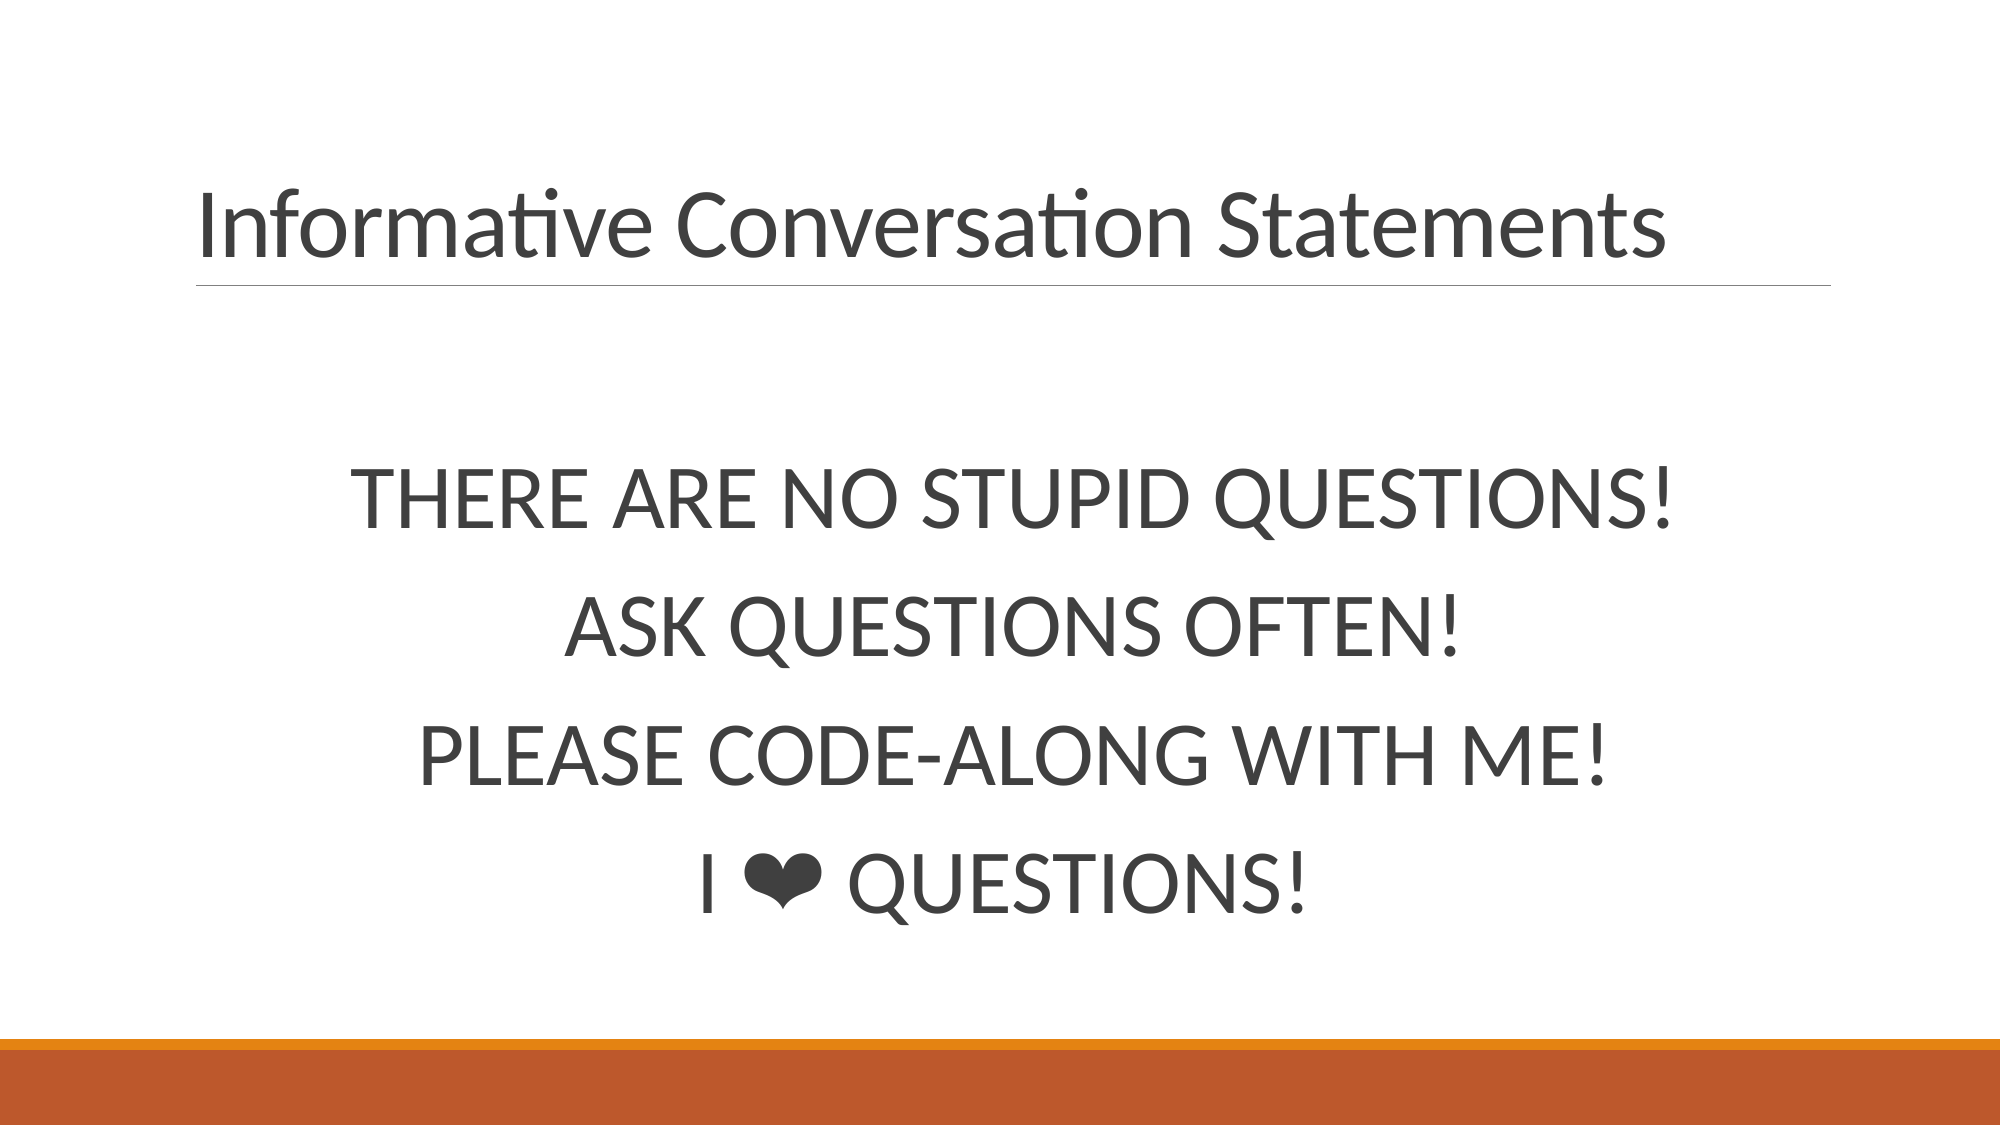

# Informative Conversation Statements

THERE ARE NO STUPID QUESTIONS!
ASK QUESTIONS OFTEN!
PLEASE CODE-ALONG WITH ME!
I ❤️ QUESTIONS!